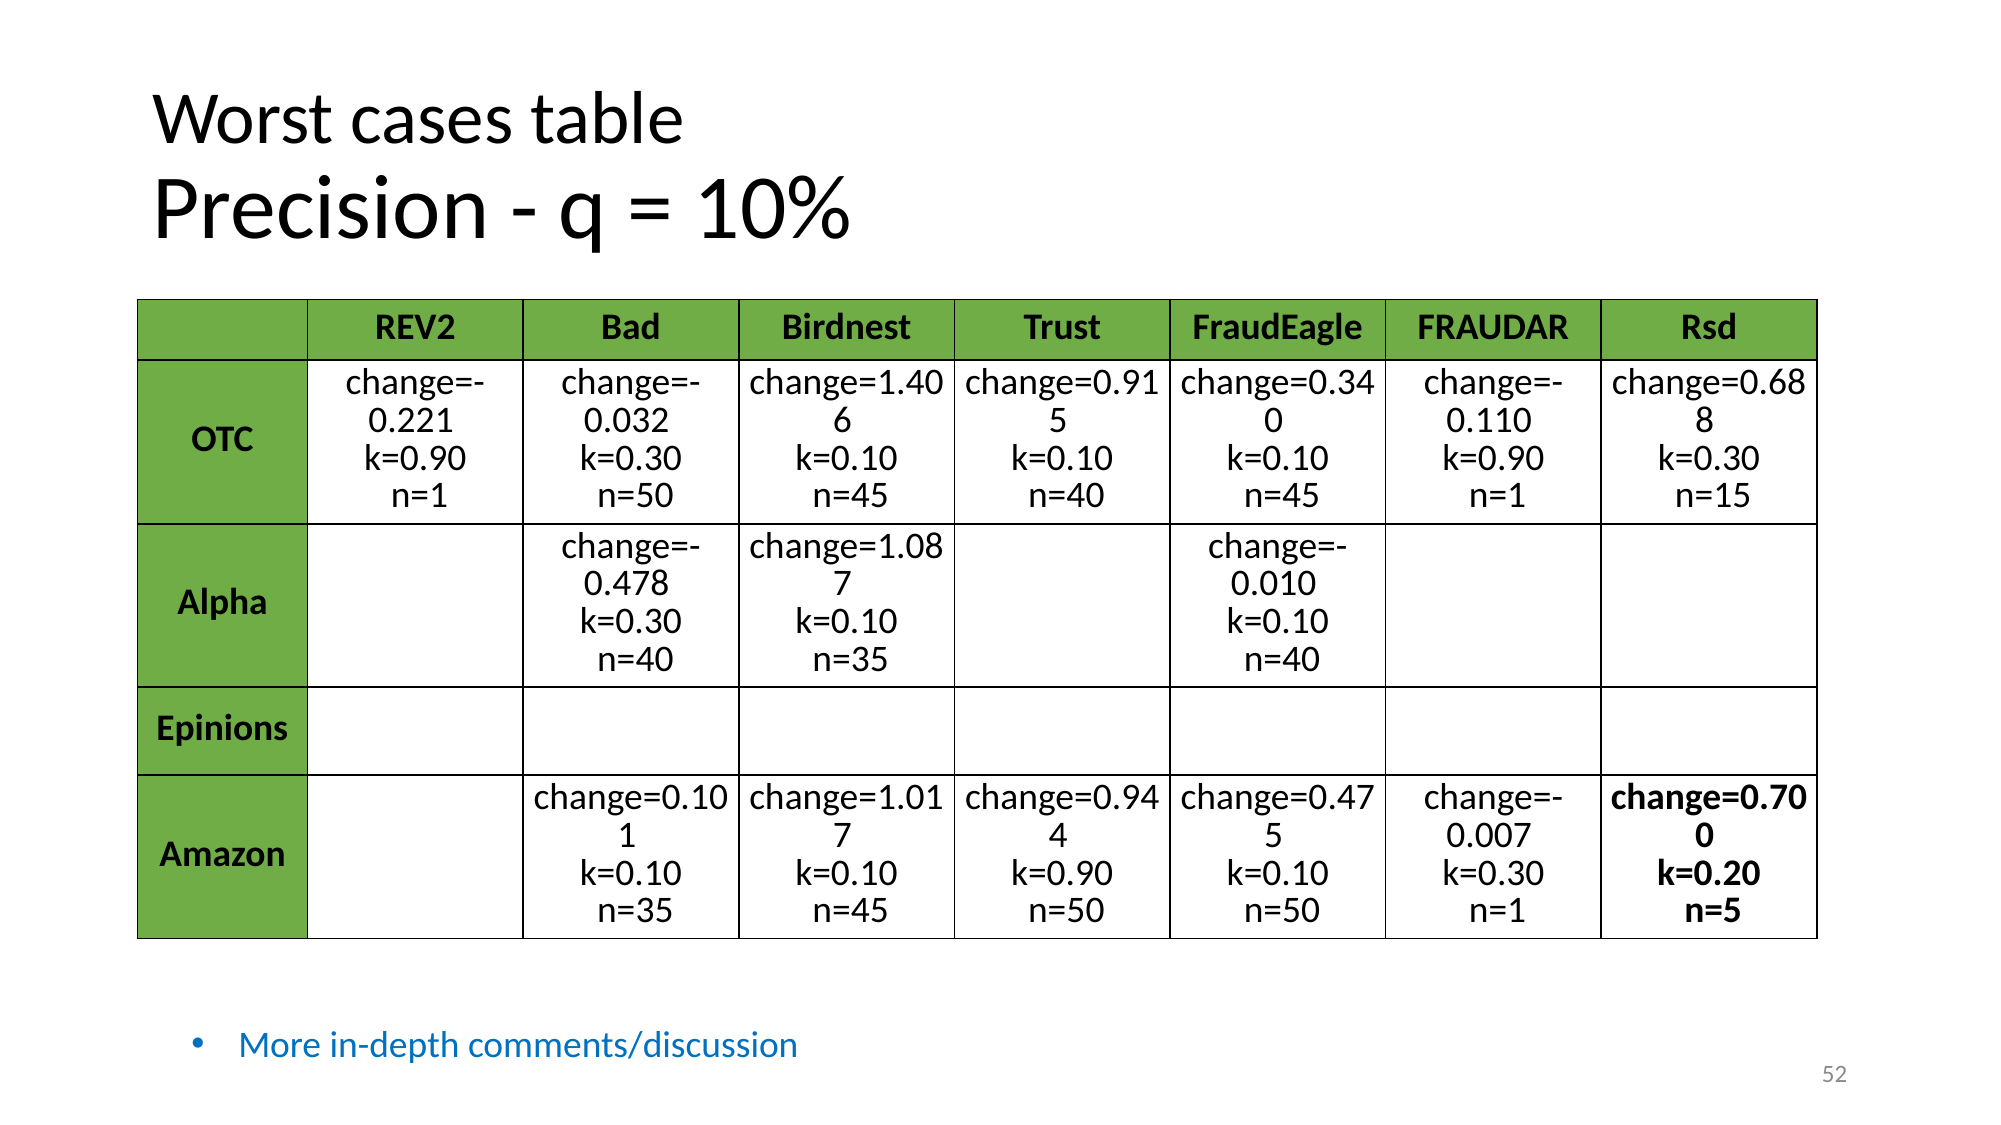

# Worst cases table Precision - q = 10%

|  | REV2 | Bad | Birdnest | Trust | FraudEagle | FRAUDAR | Rsd |
| --- | --- | --- | --- | --- | --- | --- | --- |
| OTC | change=-0.221   k=0.90   n=1 | change=-0.032   k=0.30   n=50 | change=1.406   k=0.10   n=45 | change=0.915   k=0.10   n=40 | change=0.340   k=0.10   n=45 | change=-0.110   k=0.90   n=1 | change=0.688   k=0.30   n=15 |
| Alpha |  | change=-0.478   k=0.30   n=40 | change=1.087   k=0.10   n=35 |  | change=-0.010   k=0.10   n=40 |  |  |
| Epinions |  |  |  |  |  |  |  |
| Amazon |  | change=0.101   k=0.10   n=35 | change=1.017   k=0.10   n=45 | change=0.944   k=0.90   n=50 | change=0.475   k=0.10   n=50 | change=-0.007   k=0.30   n=1 | change=0.700   k=0.20   n=5 |
More in-depth comments/discussion
52